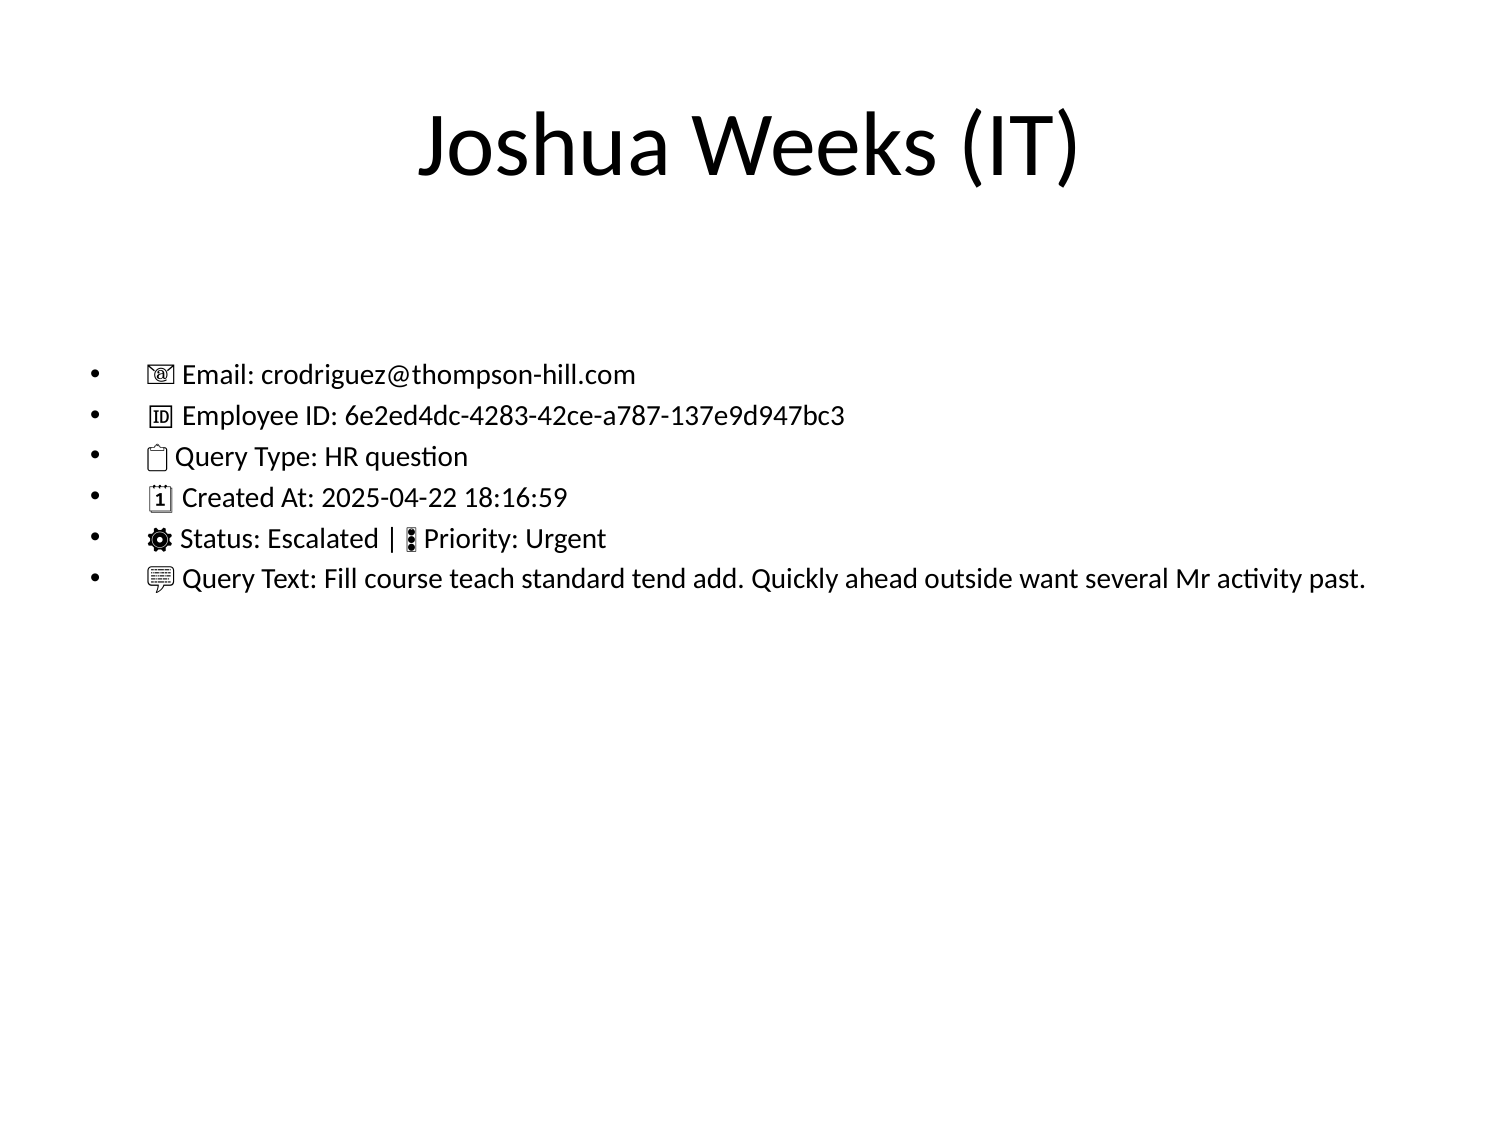

# Joshua Weeks (IT)

📧 Email: crodriguez@thompson-hill.com
🆔 Employee ID: 6e2ed4dc-4283-42ce-a787-137e9d947bc3
📋 Query Type: HR question
🗓 Created At: 2025-04-22 18:16:59
⚙ Status: Escalated | 🚦 Priority: Urgent
💬 Query Text: Fill course teach standard tend add. Quickly ahead outside want several Mr activity past.